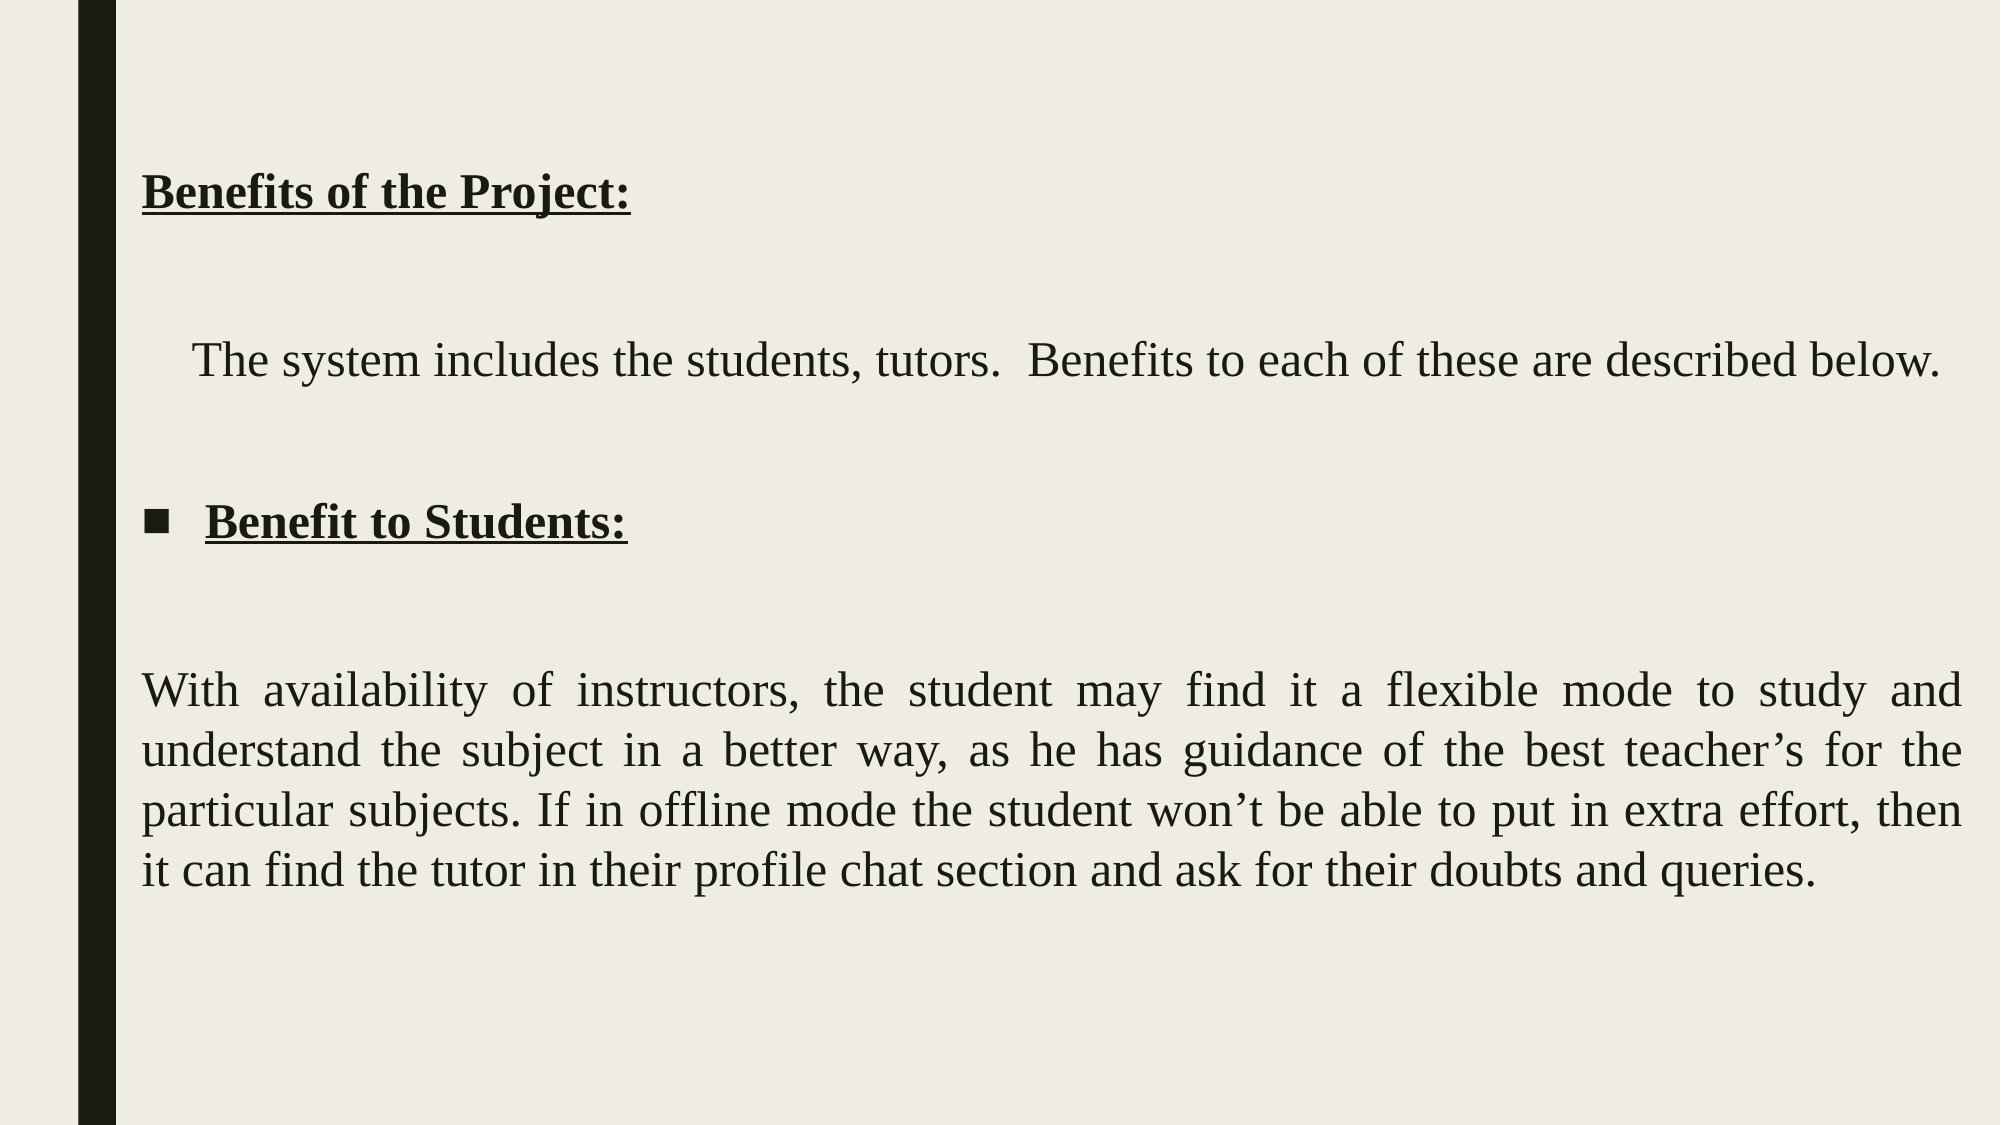

Benefits of the Project:

    The system includes the students, tutors.  Benefits to each of these are described below.

Benefit to Students:

With availability of instructors, the student may find it a flexible mode to study and understand the subject in a better way, as he has guidance of the best teacher’s for the particular subjects. If in offline mode the student won’t be able to put in extra effort, then it can find the tutor in their profile chat section and ask for their doubts and queries.